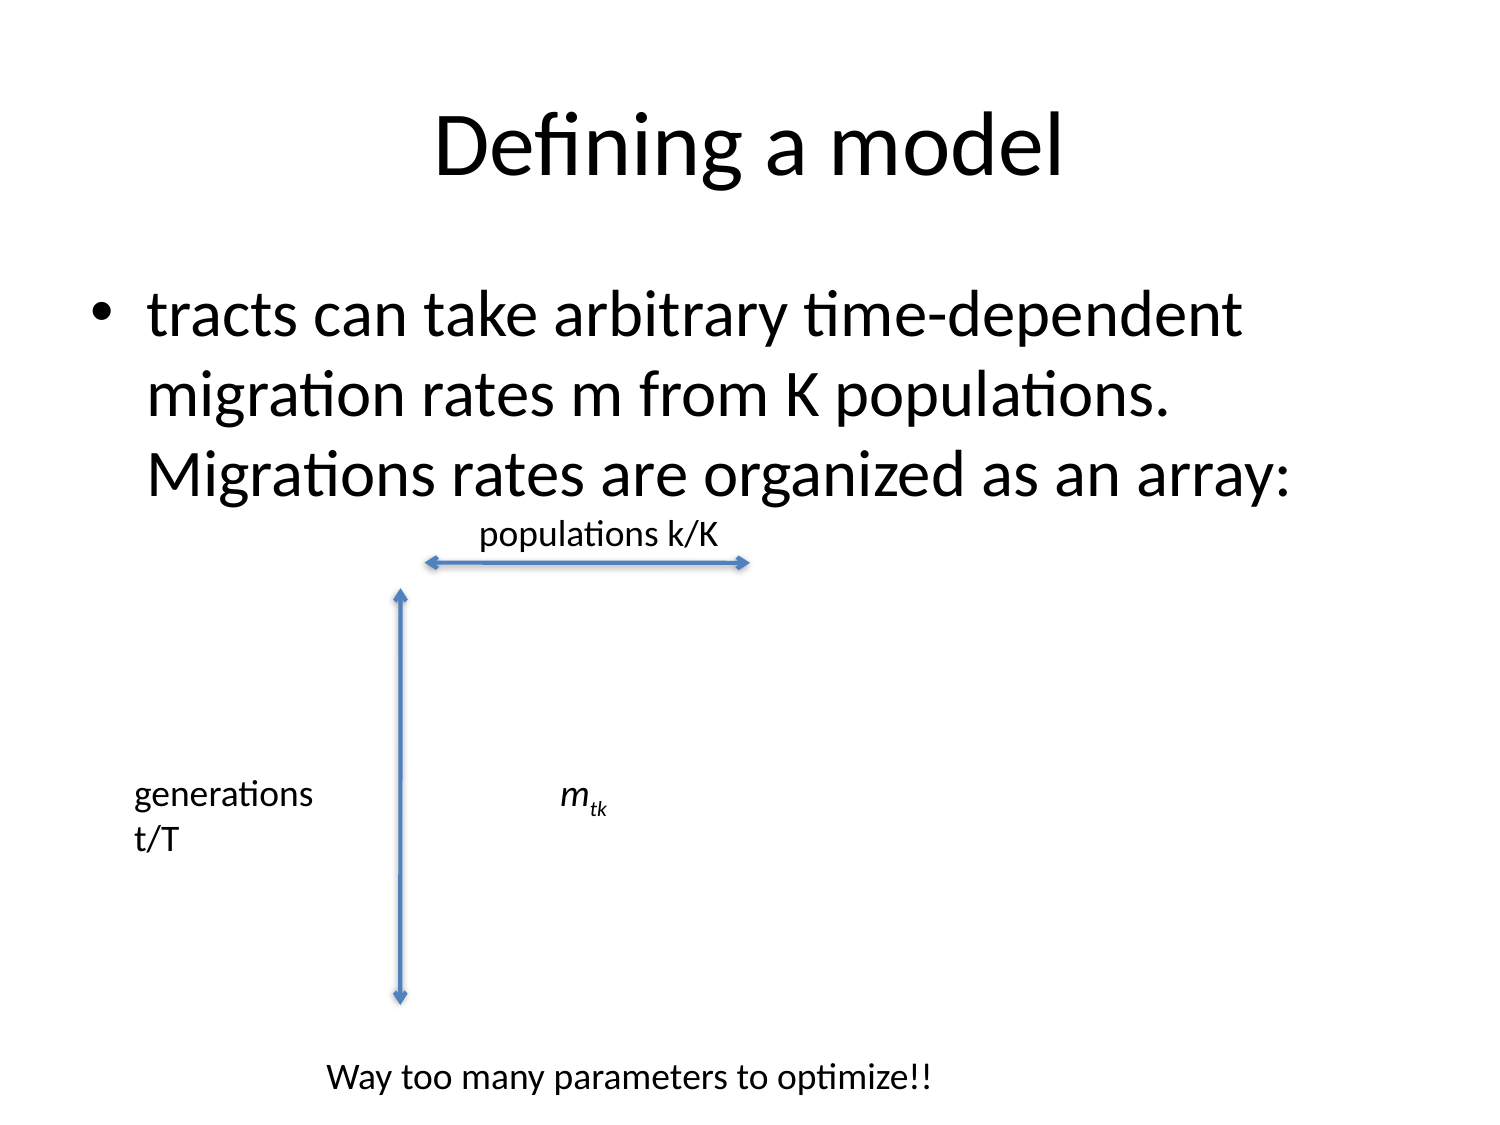

# Defining a model
tracts can take arbitrary time-dependent migration rates m from K populations. Migrations rates are organized as an array:

populations k/K
generations
t/T
mtk
Way too many parameters to optimize!!